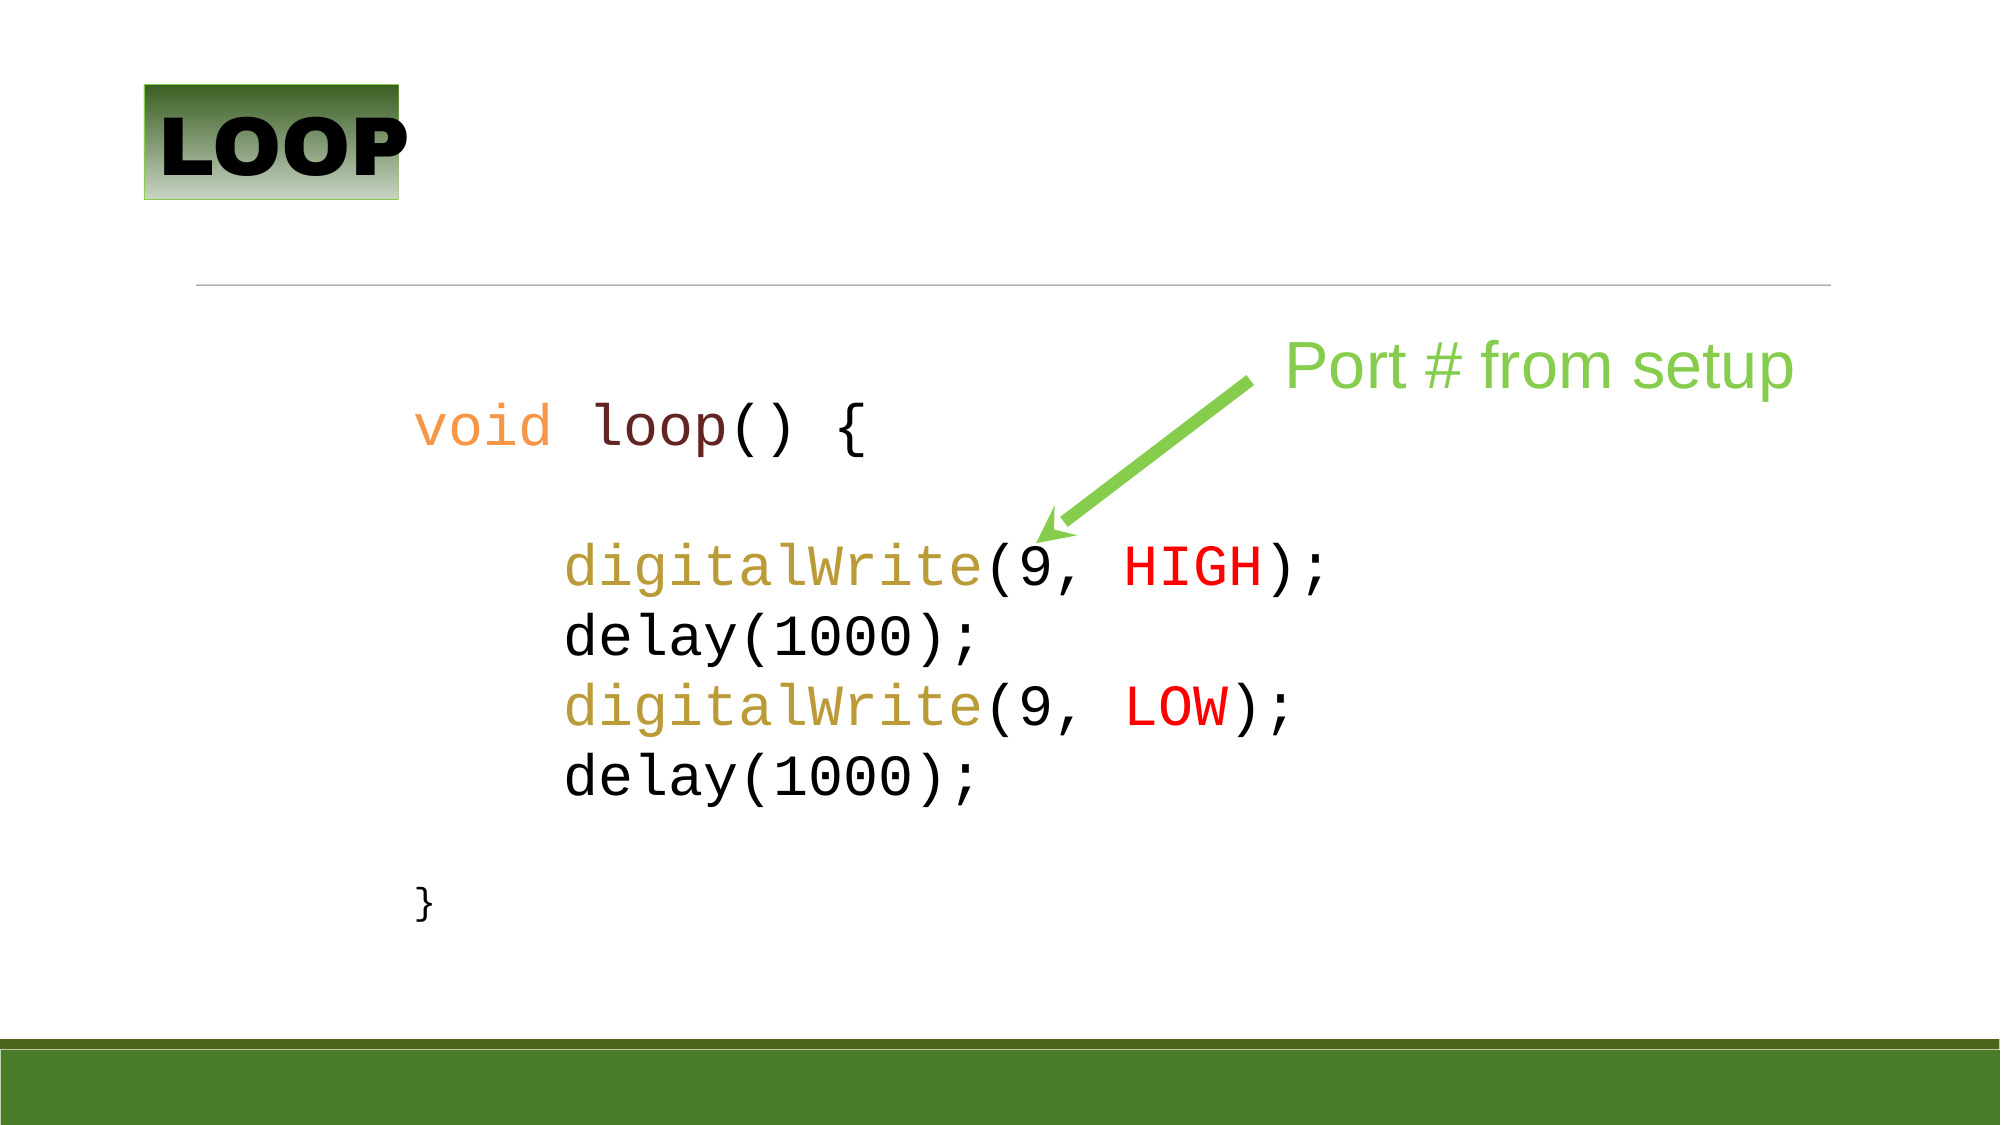

LOOP
Port # from setup

void loop() {

	digitalWrite(9, HIGH);
	delay(1000);
	digitalWrite(9, LOW);
	delay(1000);

}